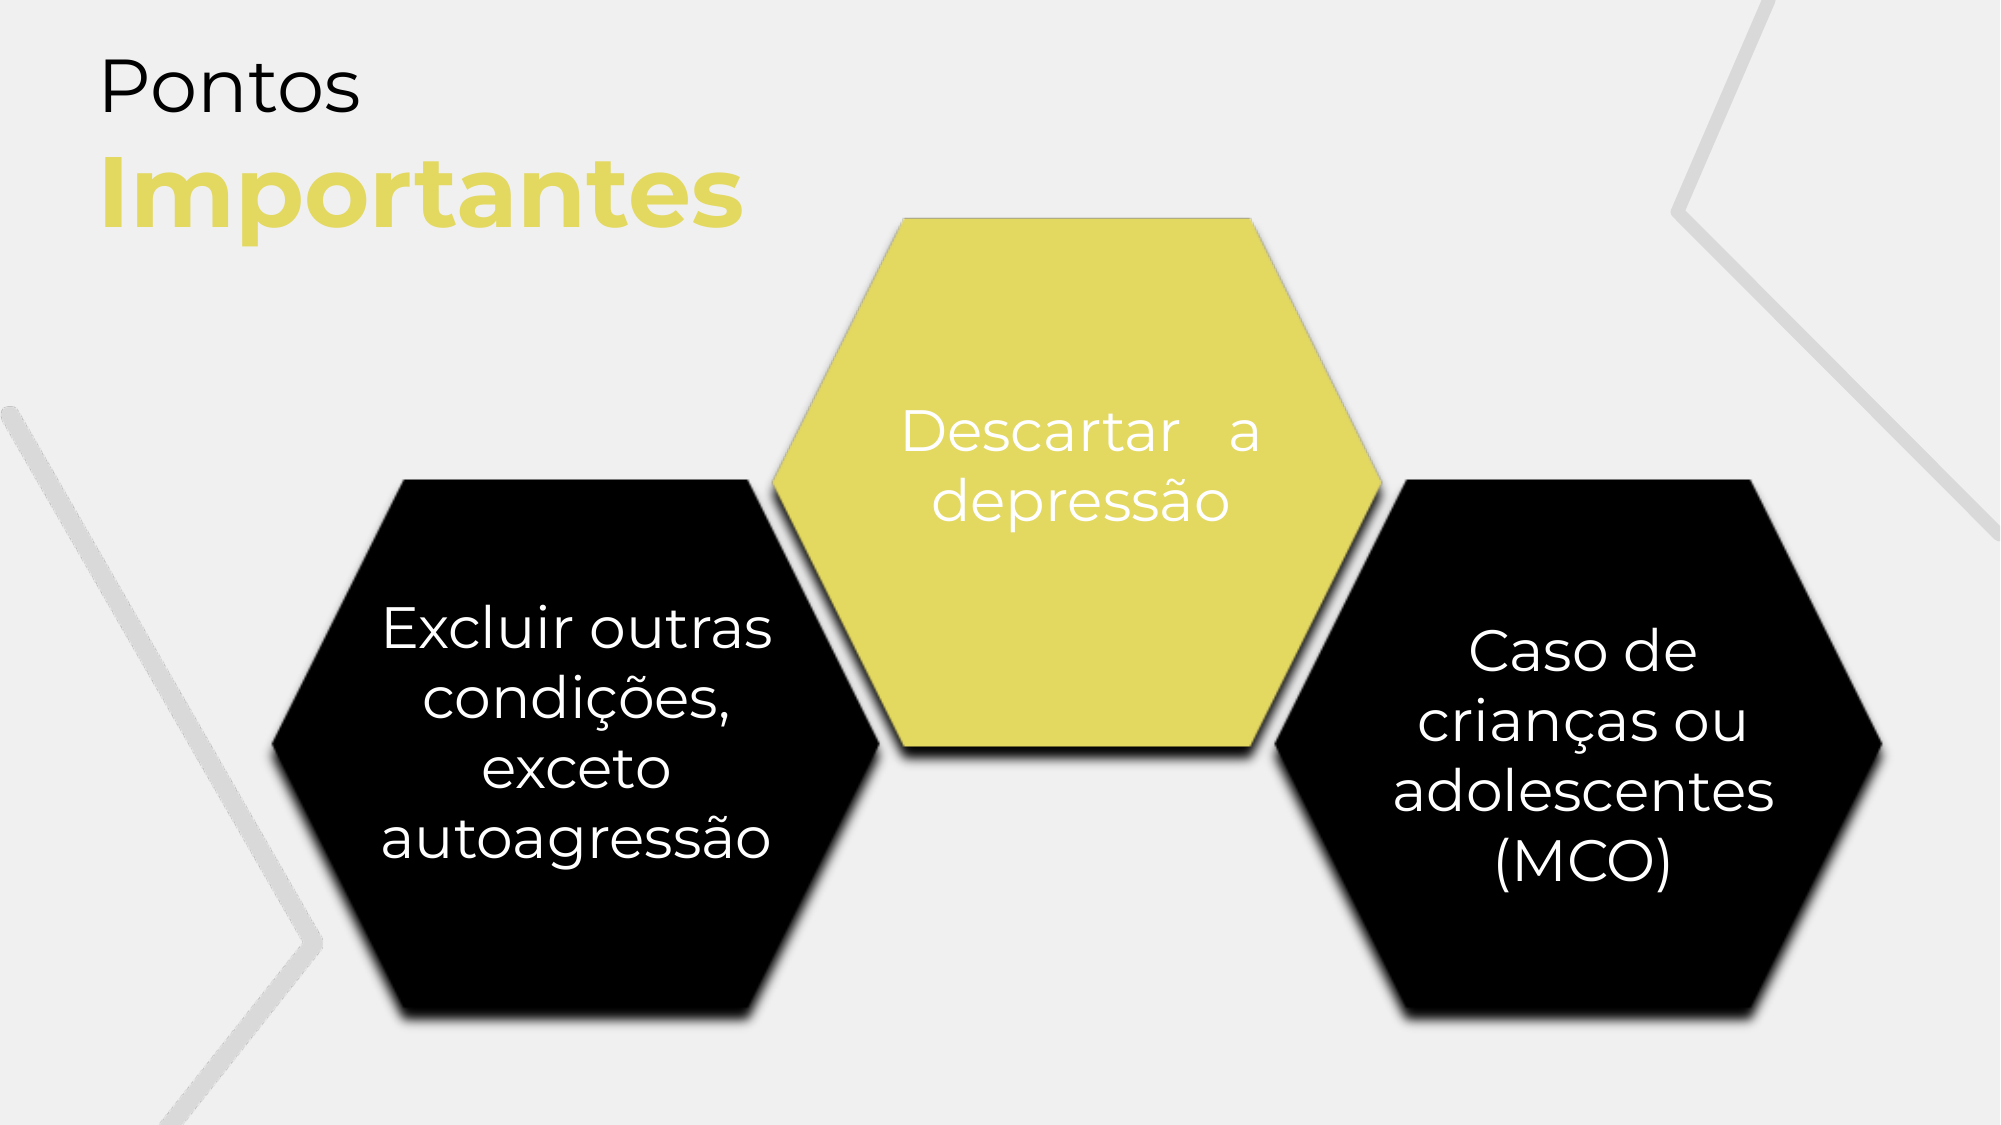

Pontos
Importantes

Descartar   a depressão
Excluir outras condições, exceto autoagressão
Caso de crianças ou adolescentes (MCO)